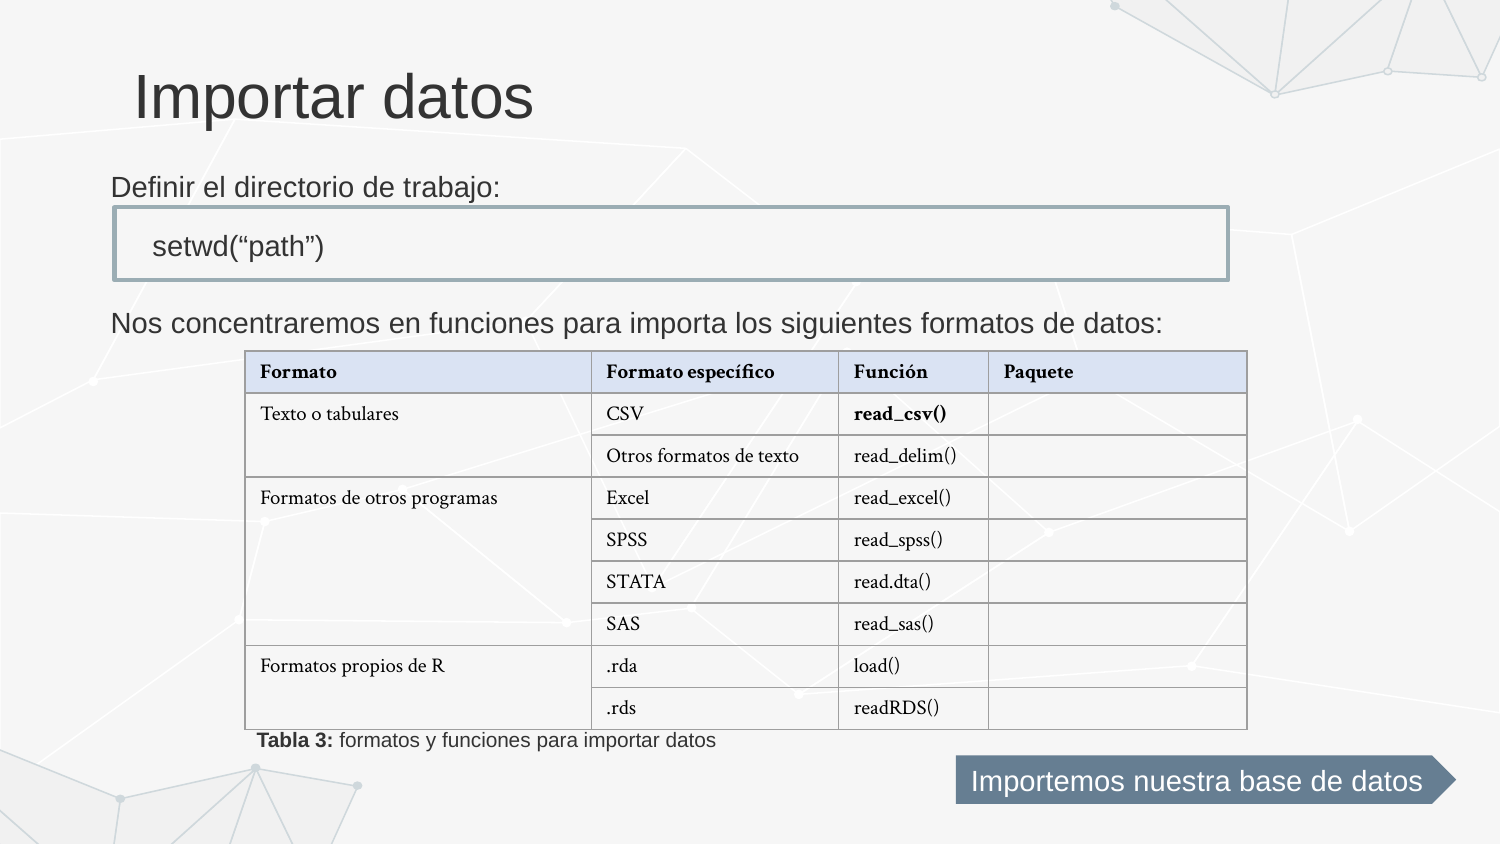

# Importar datos
Definir el directorio de trabajo:

setwd(“path”)
Nos concentraremos en funciones para importa los siguientes formatos de datos:

| Formato | Formato específico | Función | Paquete |
| --- | --- | --- | --- |
| Texto o tabulares | CSV | read\_csv() |  |
|  | Otros formatos de texto | read\_delim() |  |
| Formatos de otros programas | Excel | read\_excel() |  |
|  | SPSS | read\_spss() |  |
|  | STATA | read.dta() |  |
|  | SAS | read\_sas() |  |
| Formatos propios de R | .rda | load() |  |
|  | .rds | readRDS() |  |
Tabla 3: formatos y funciones para importar datos
Importemos nuestra base de datos